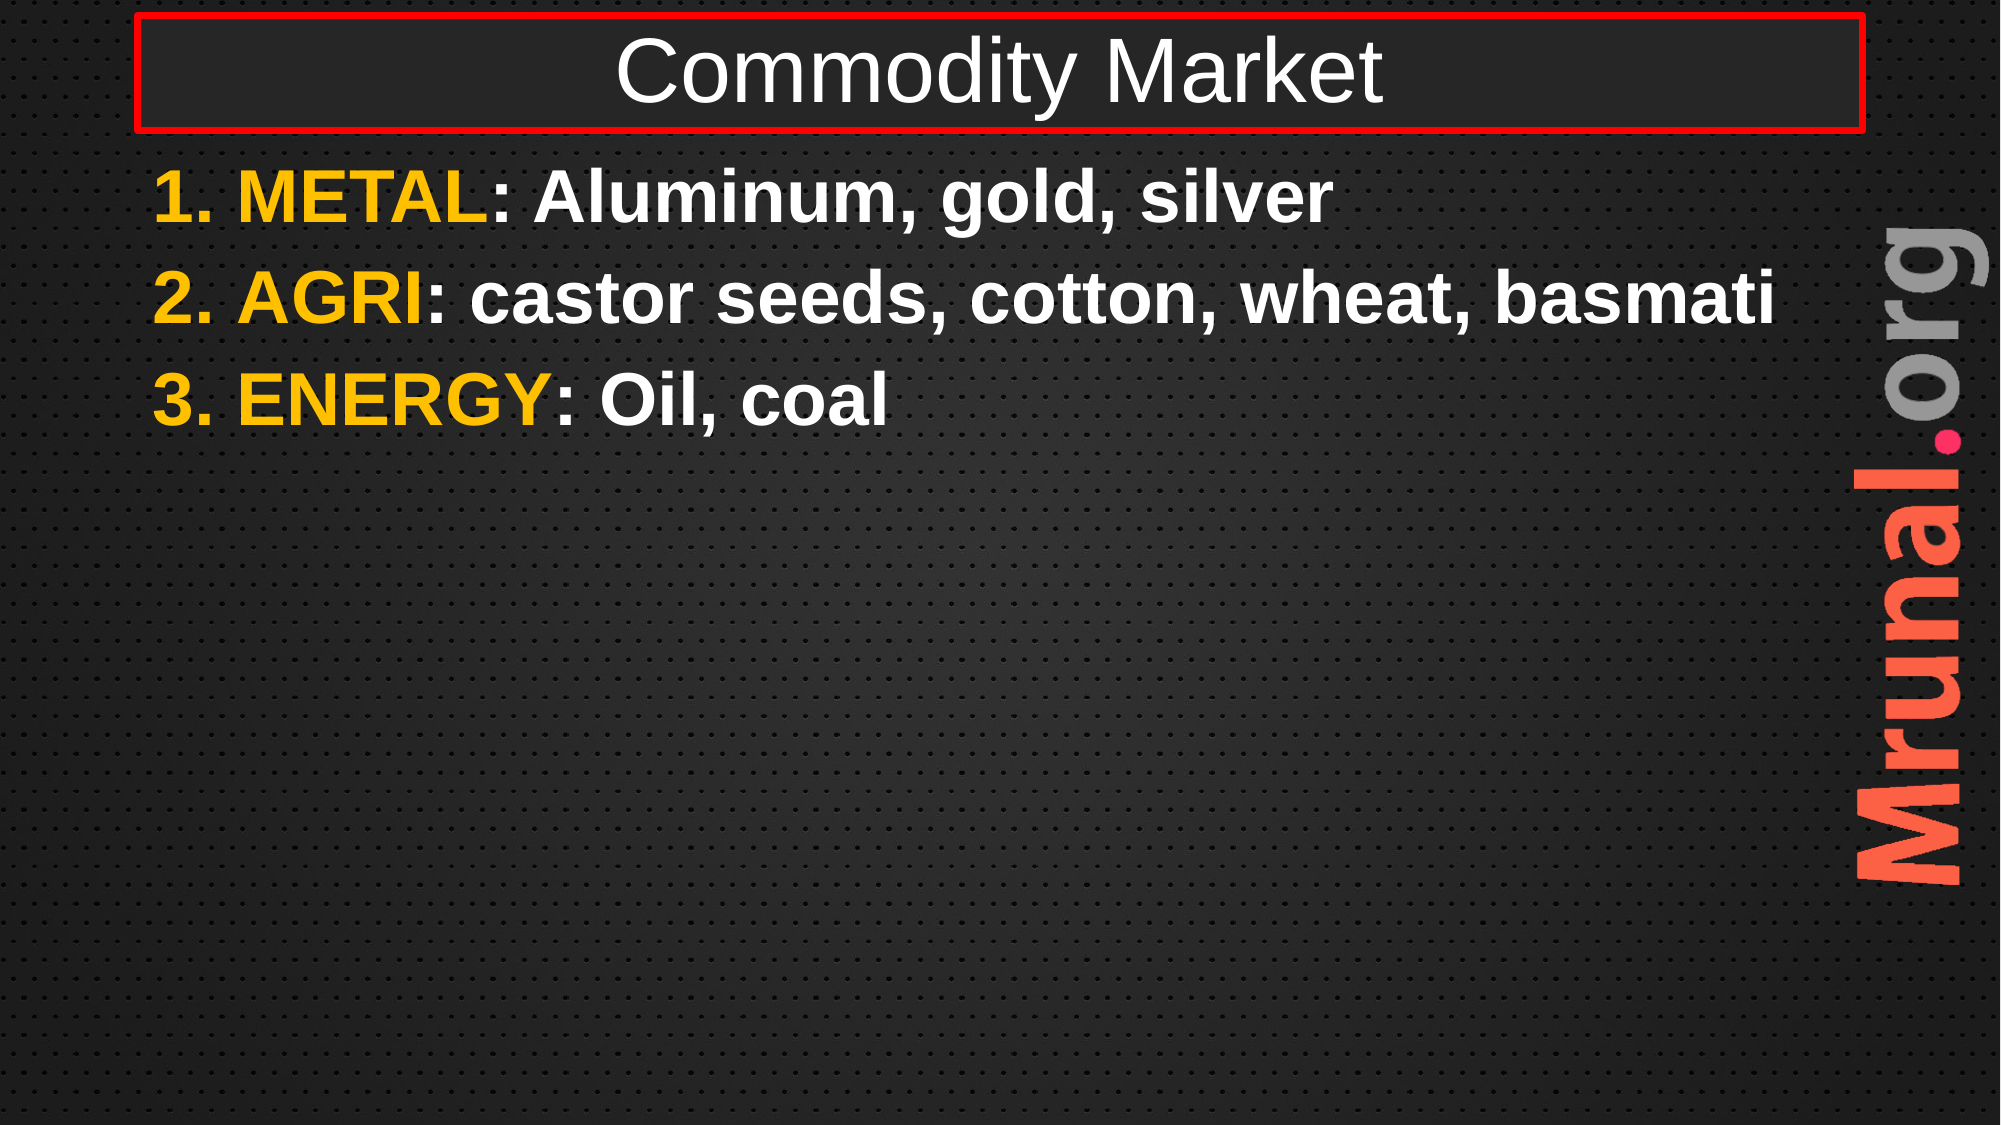

# Commodity Market
METAL: Aluminum, gold, silver
AGRI: castor seeds, cotton, wheat, basmati
ENERGY: Oil, coal